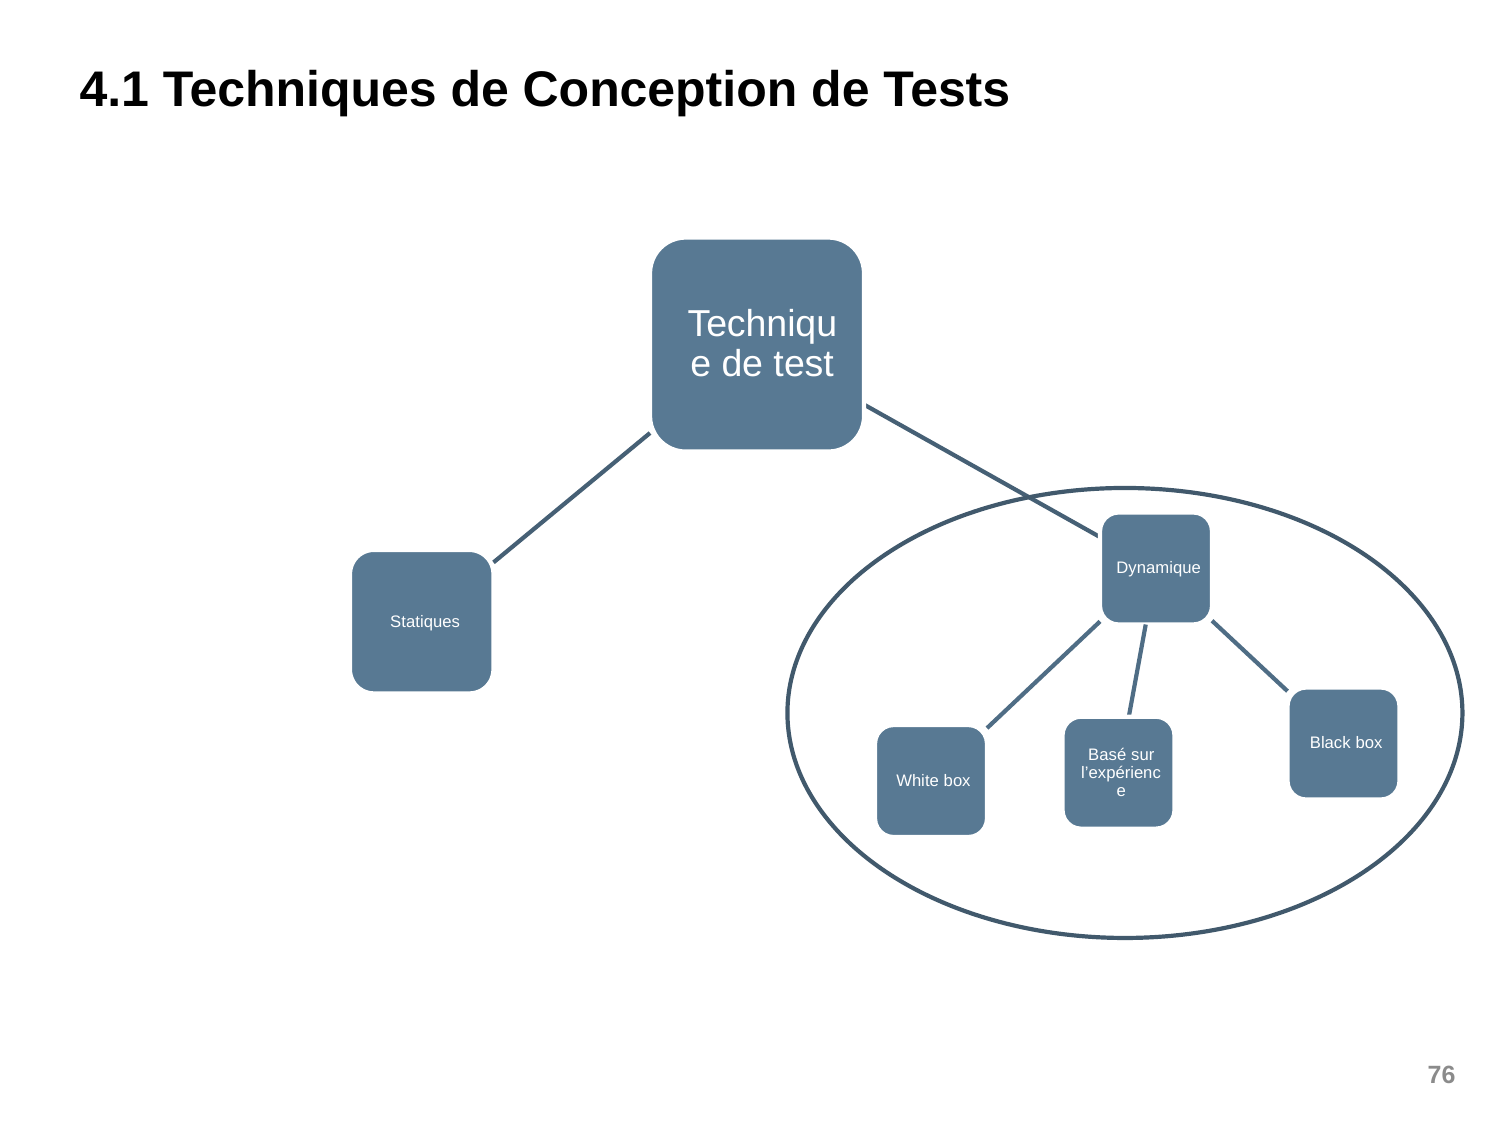

# 4.1 Techniques de Conception de Tests
Technique de test
Dynamique
Basé sur l’expérience
Black box
White box
Statiques

76